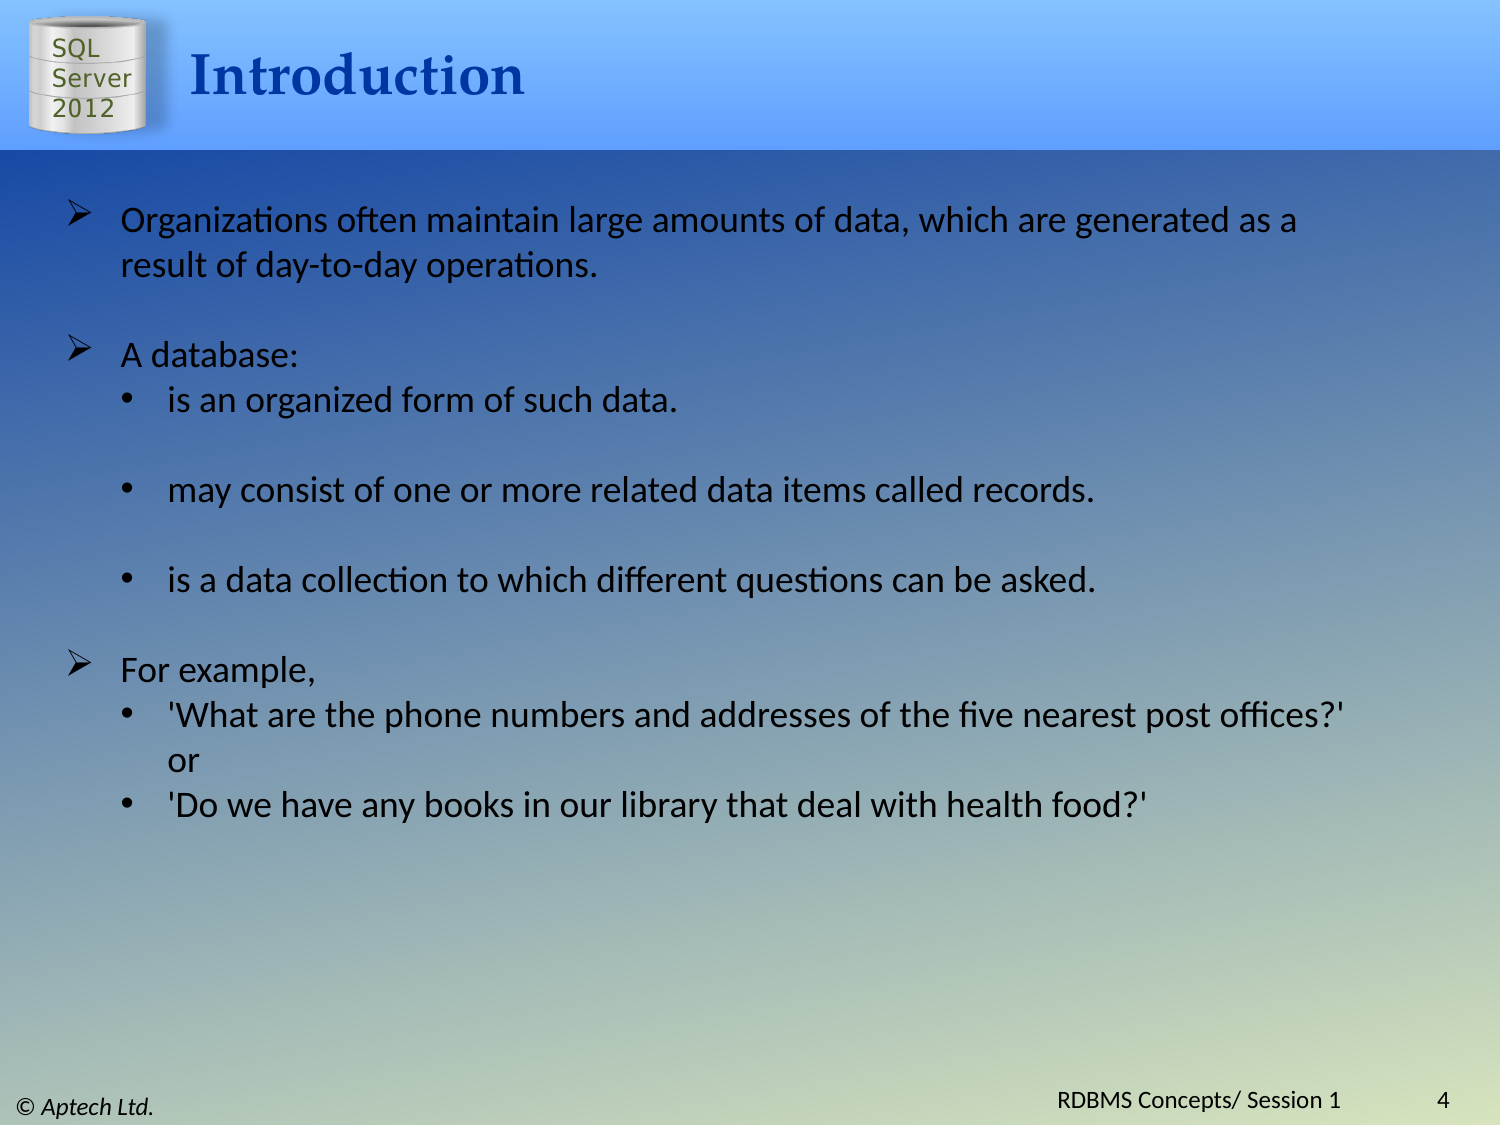

# Introduction
Organizations often maintain large amounts of data, which are generated as a result of day-to-day operations.

A database:
is an organized form of such data.

may consist of one or more related data items called records.

is a data collection to which different questions can be asked.

For example,
'What are the phone numbers and addresses of the five nearest post offices?' or
'Do we have any books in our library that deal with health food?'

RDBMS Concepts/ Session 1
4